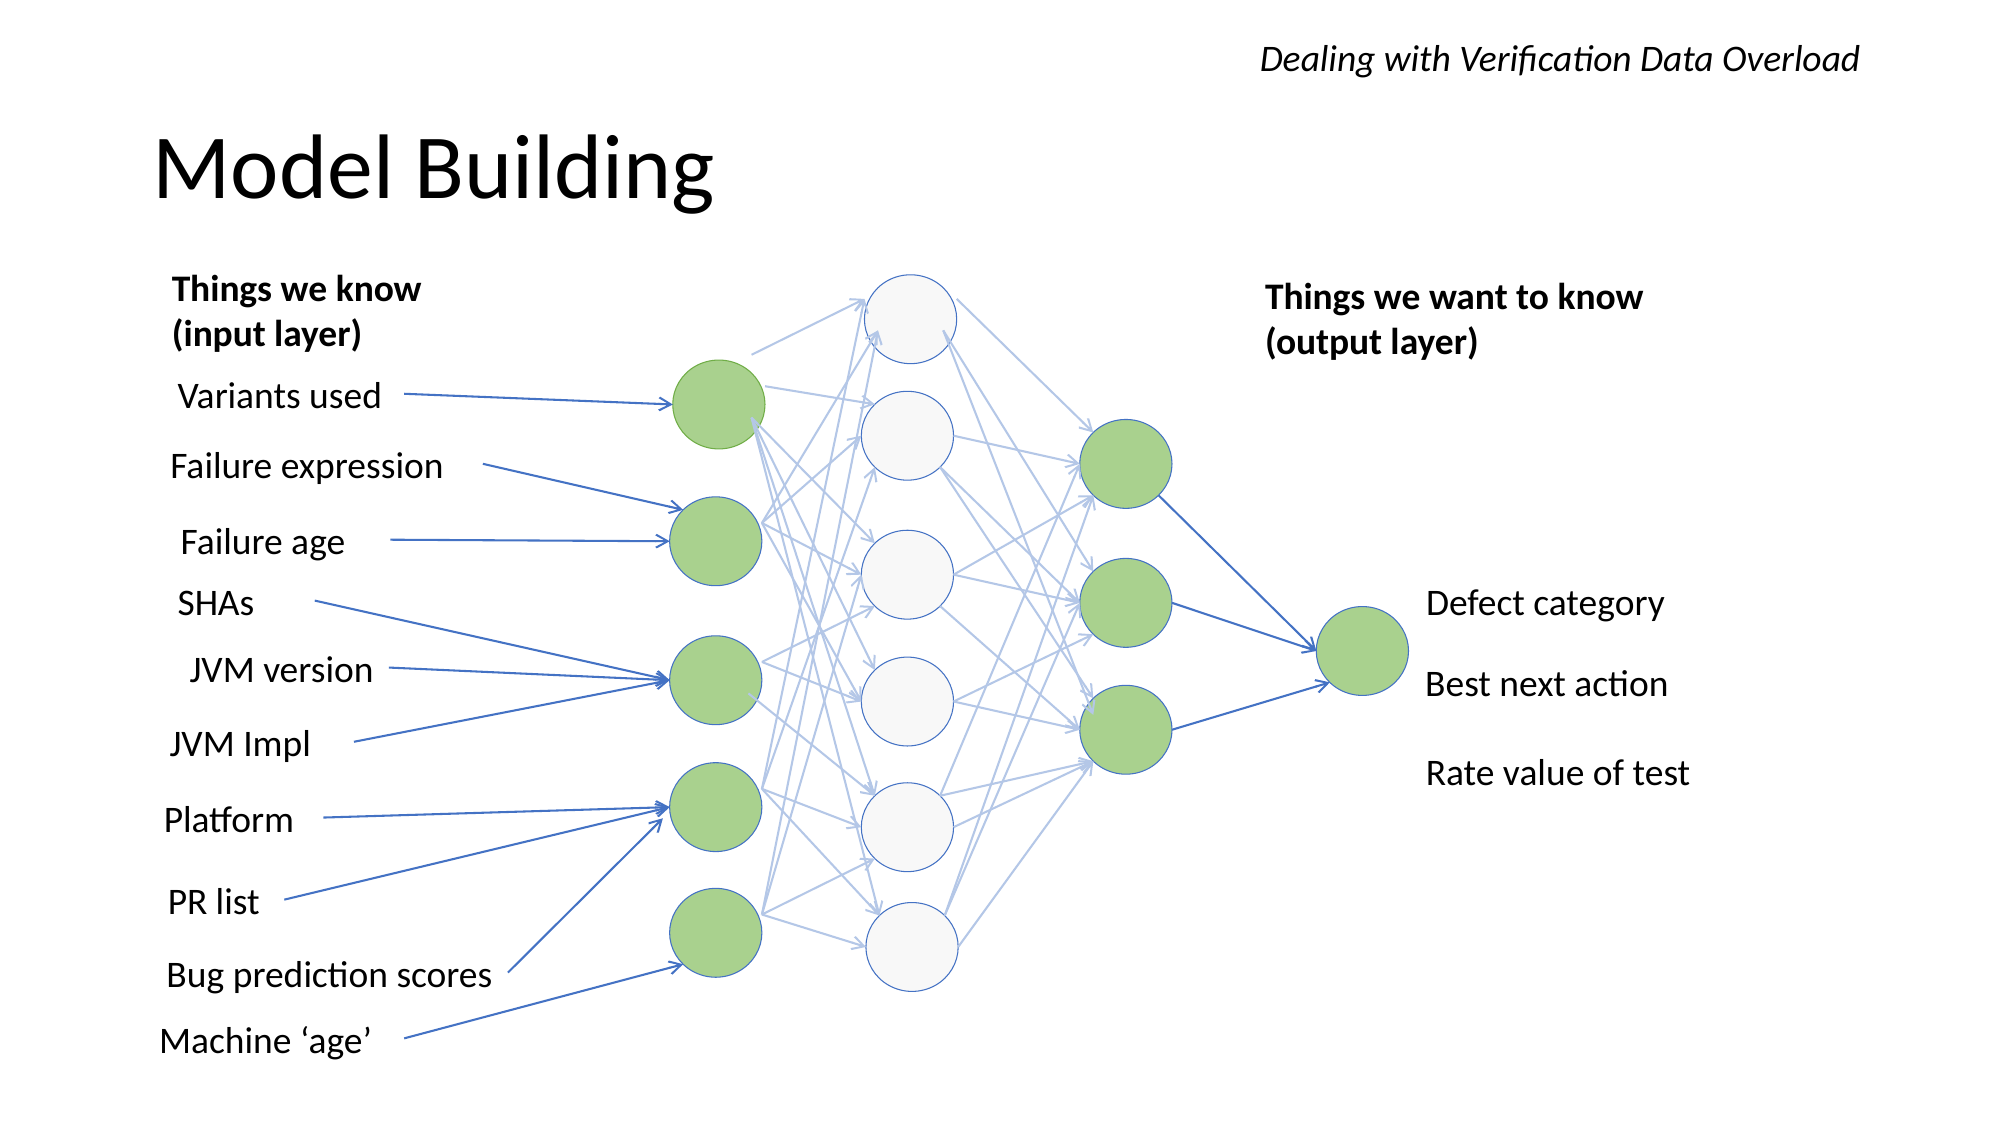

Dealing with Verification Data Overload
# Model Building
Things we know
(input layer)
Things we want to know
(output layer)

Variants used

Failure expression

Failure age

SHAs
Defect category

JVM version
Best next action

JVM Impl
Rate value of test

Platform
PR list

Bug prediction scores
Machine ‘age’
35